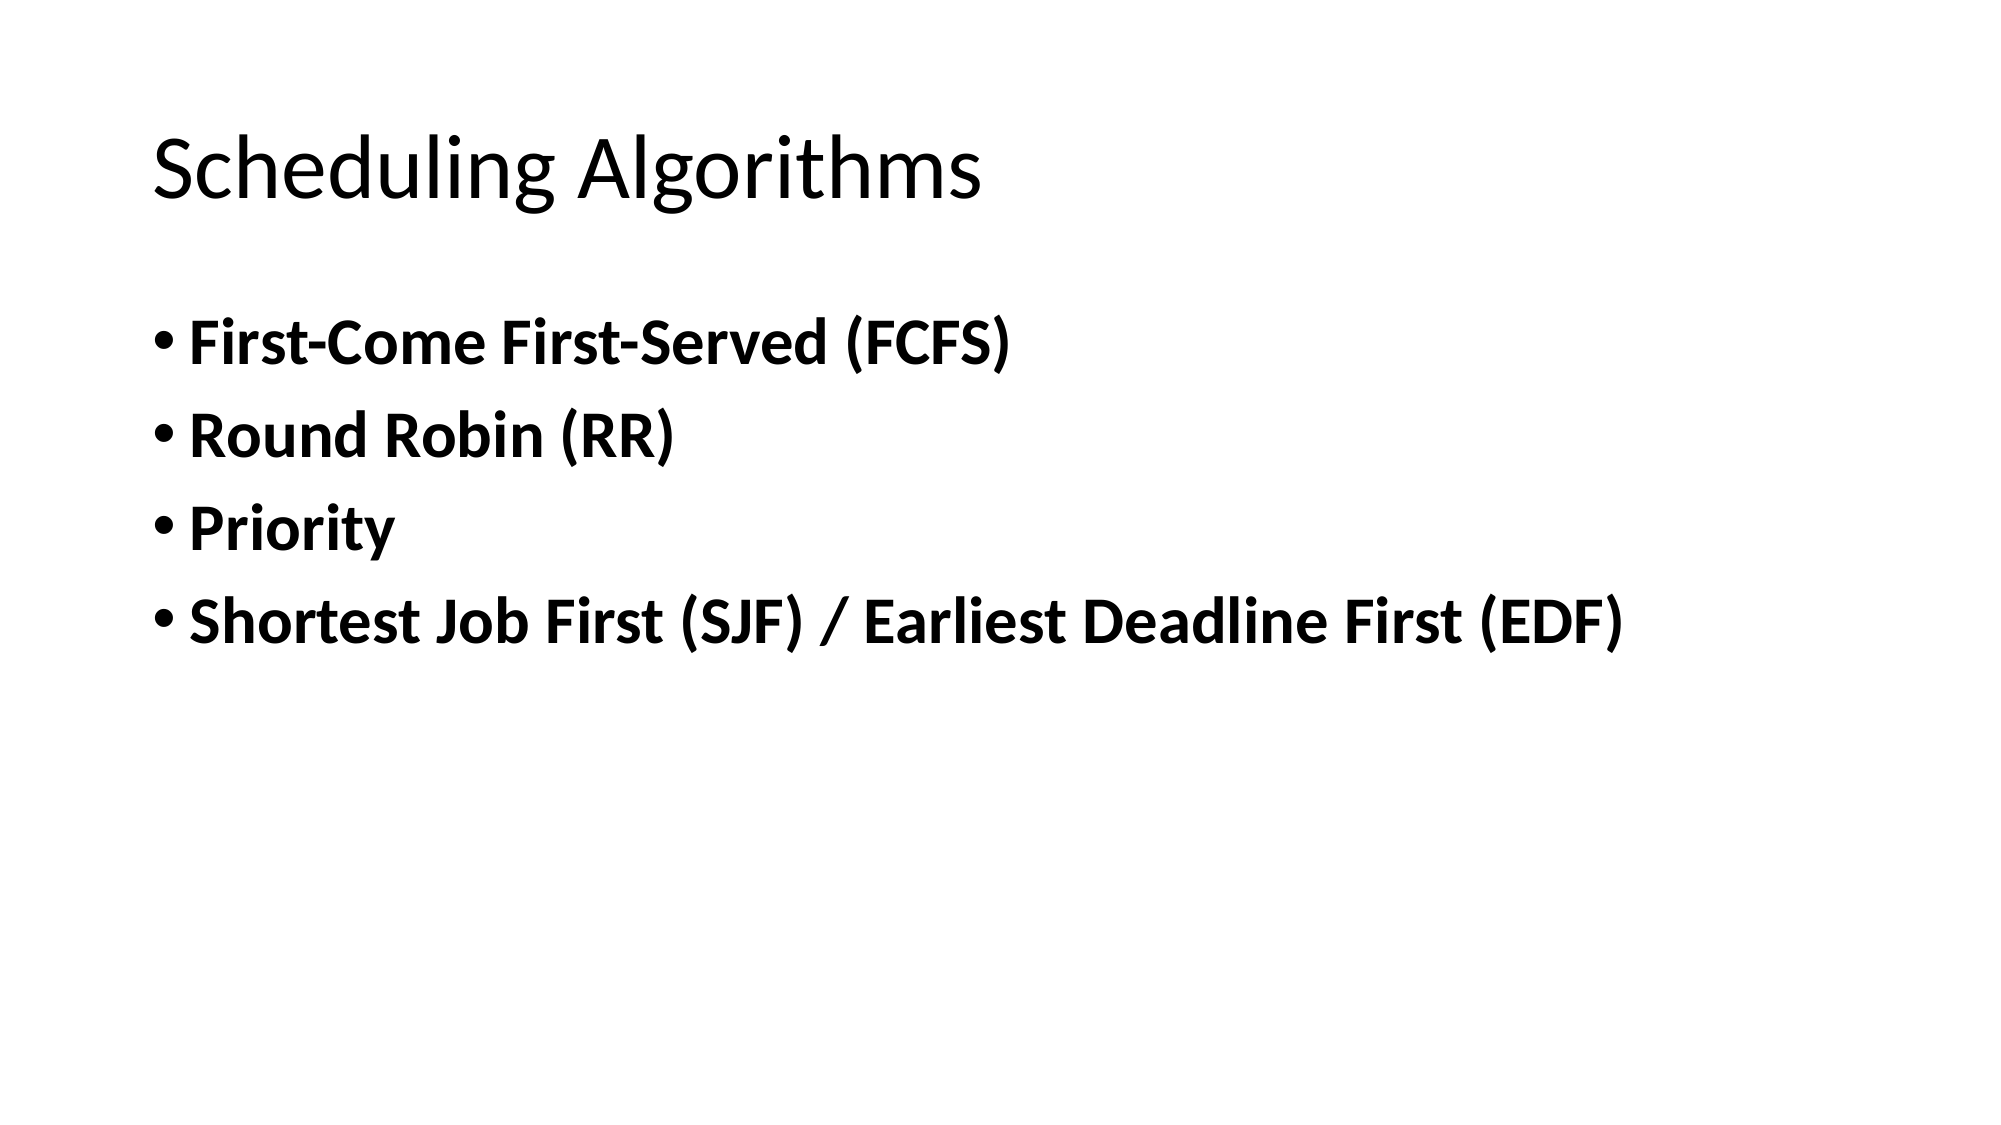

# Scheduling Algorithms
First-Come First-Served (FCFS)
Round Robin (RR)
Priority
Shortest Job First (SJF) / Earliest Deadline First (EDF)